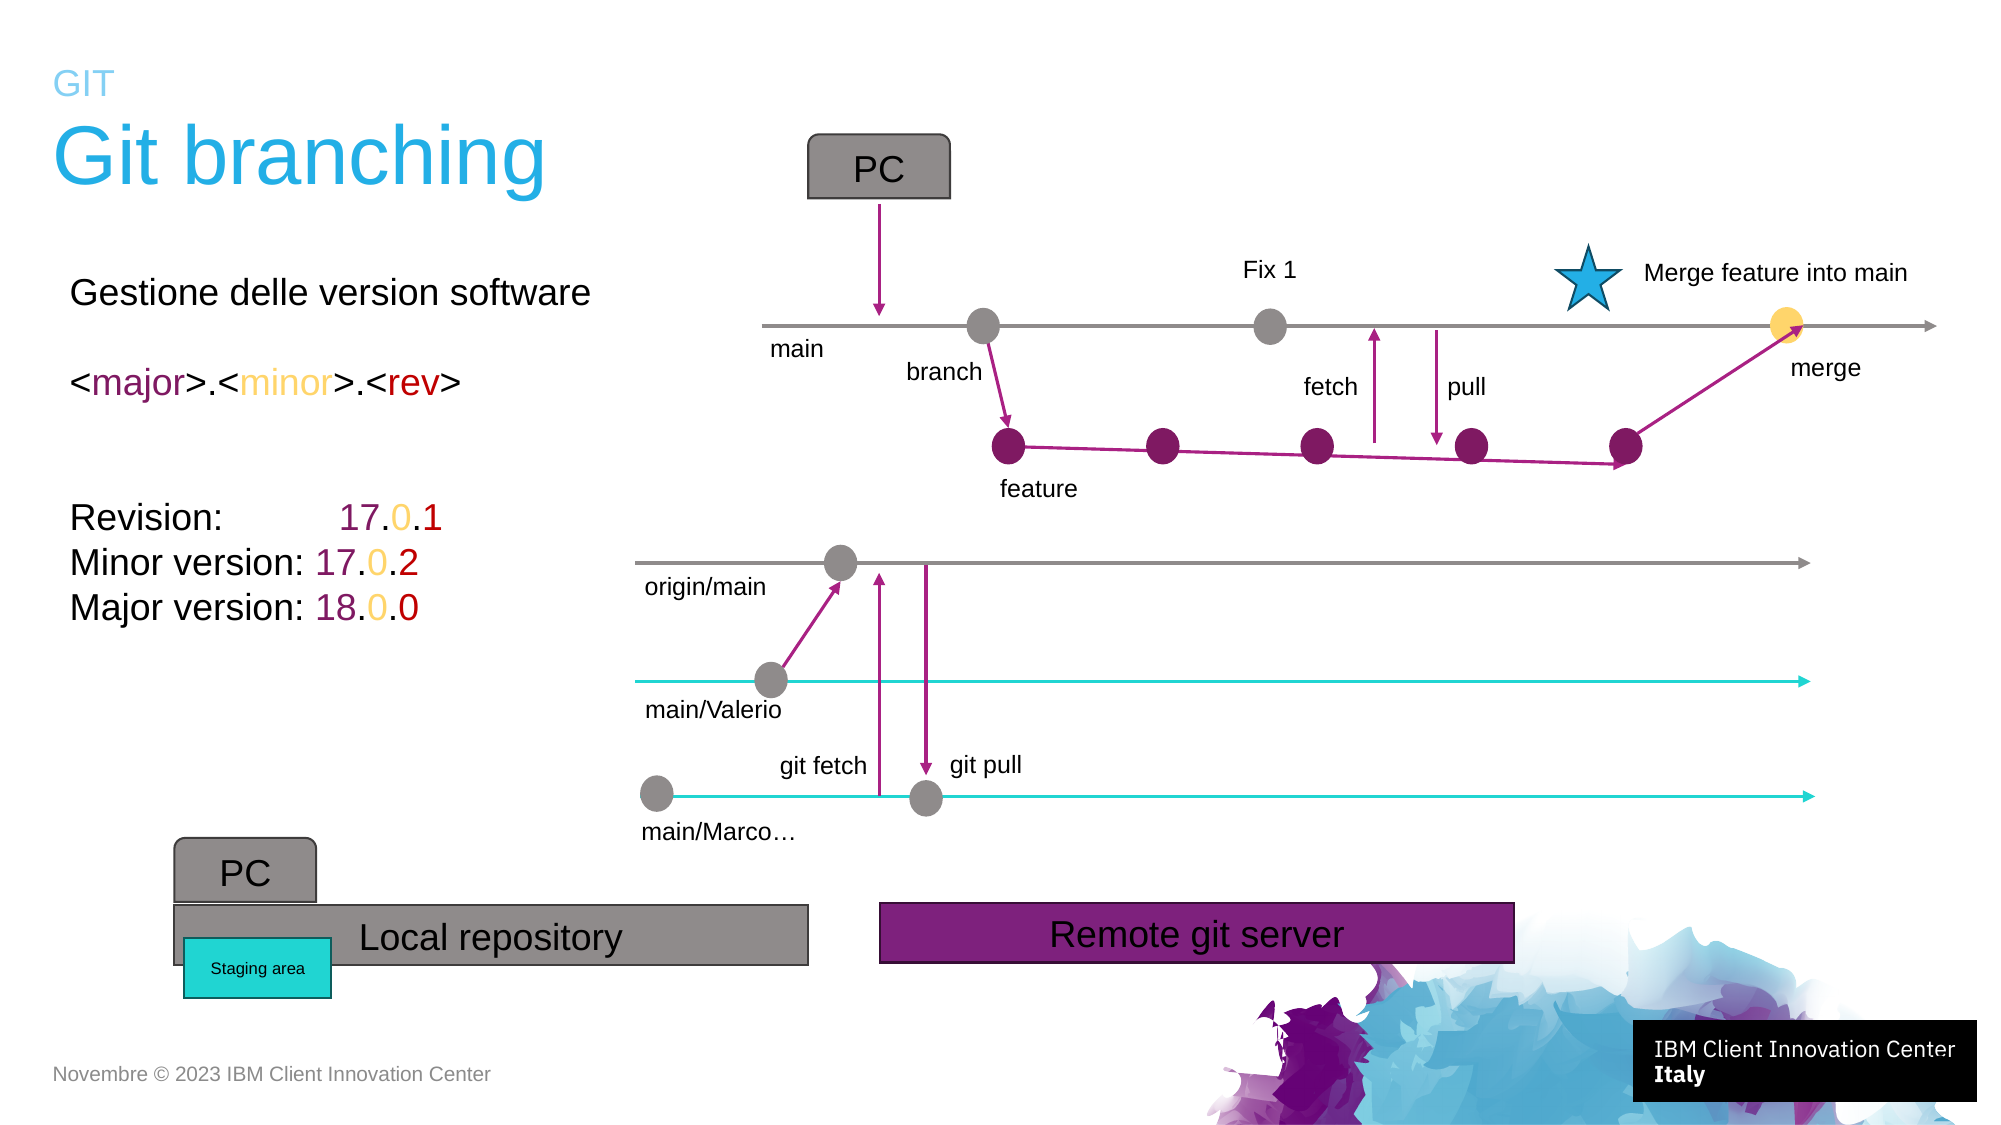

GIT
# Git branching
PC
Fix 1

Merge feature into main
Gestione delle version software

<major>.<minor>.<rev>

Revision:           17.0.1
Minor version: 17.0.2
Major version: 18.0.0

main
merge
branch
fetch
pull

feature

origin/main

main/Valerio
git pull
git fetch

main/Marco…
PC
Remote git server
Local repository
Staging area
12
Novembre © 2023 IBM Client Innovation Center